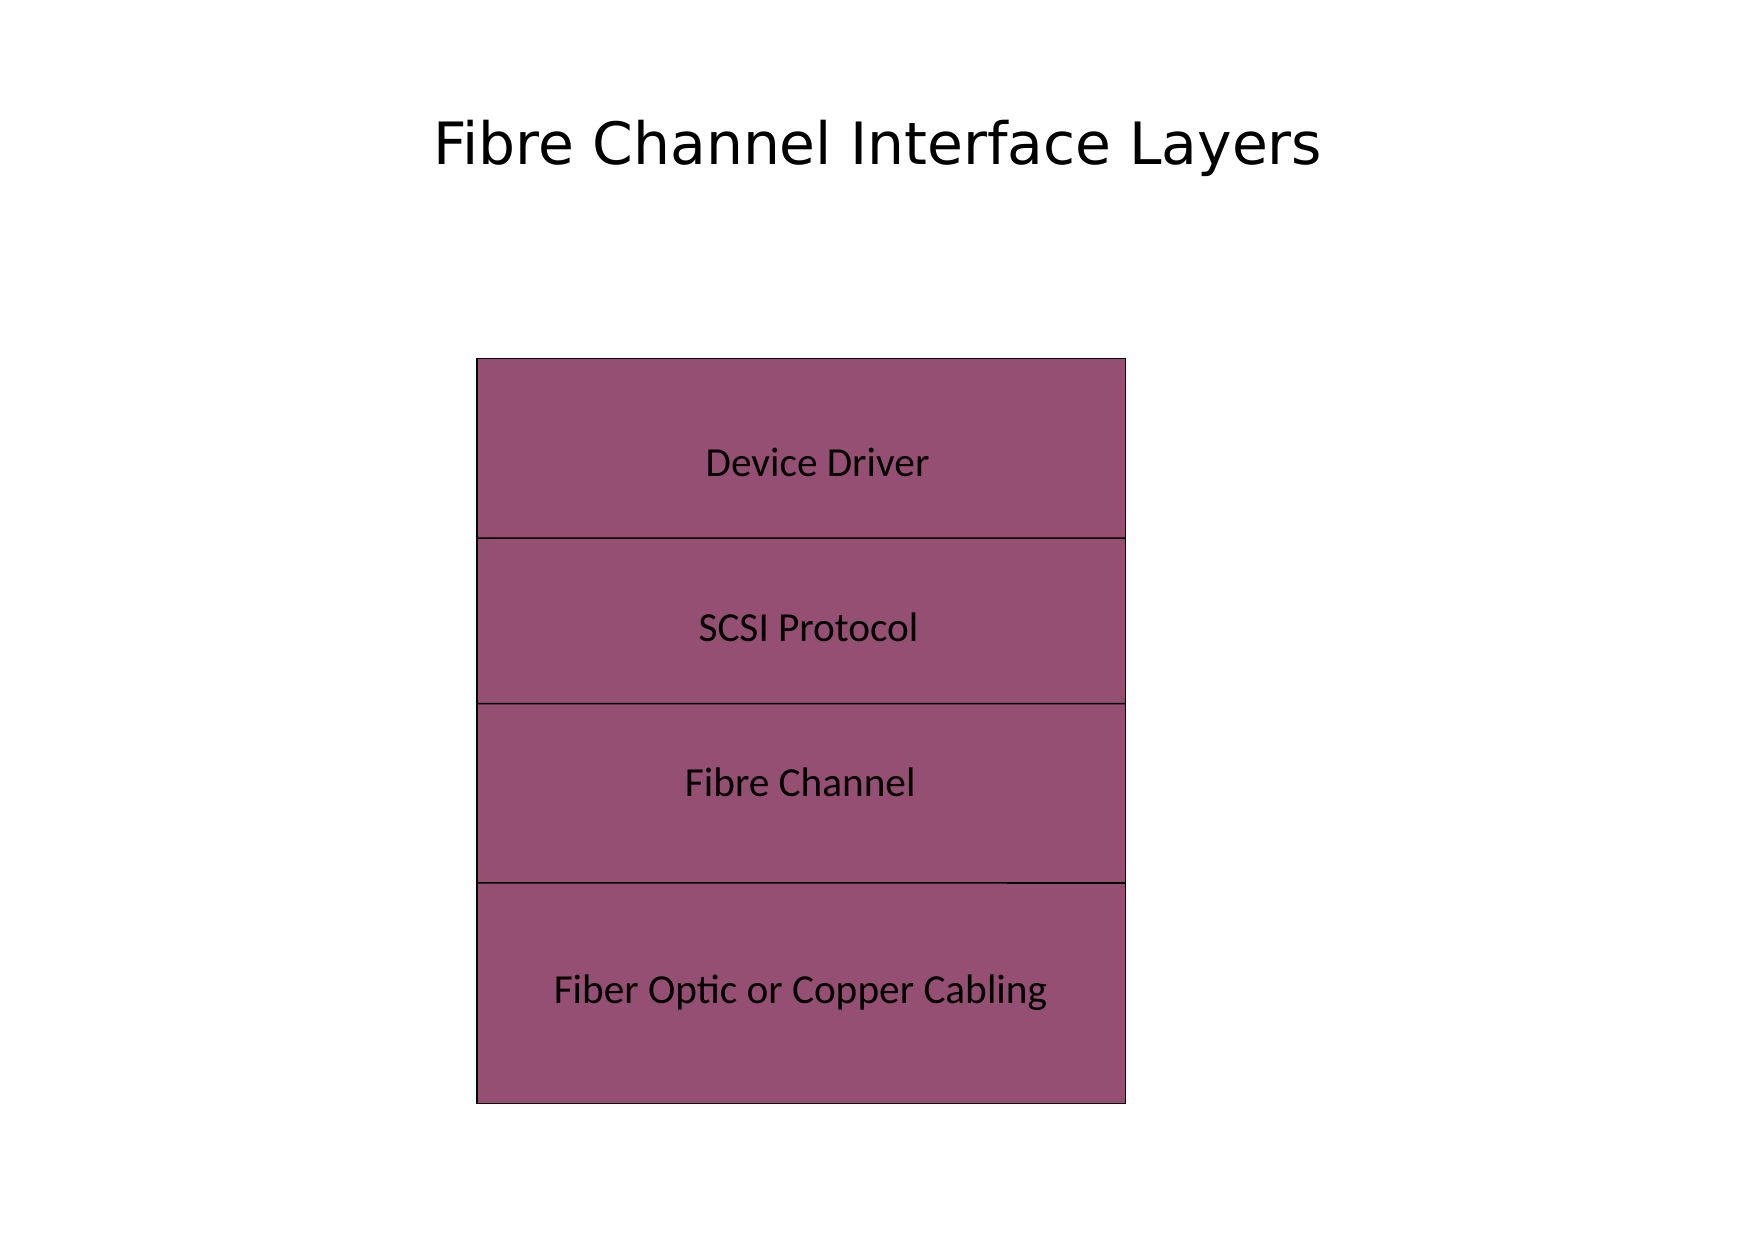

# Fibre Channel Interface Layers

Device Driver

SCSI Protocol

Fibre Channel

Fiber Optic or Copper Cabling